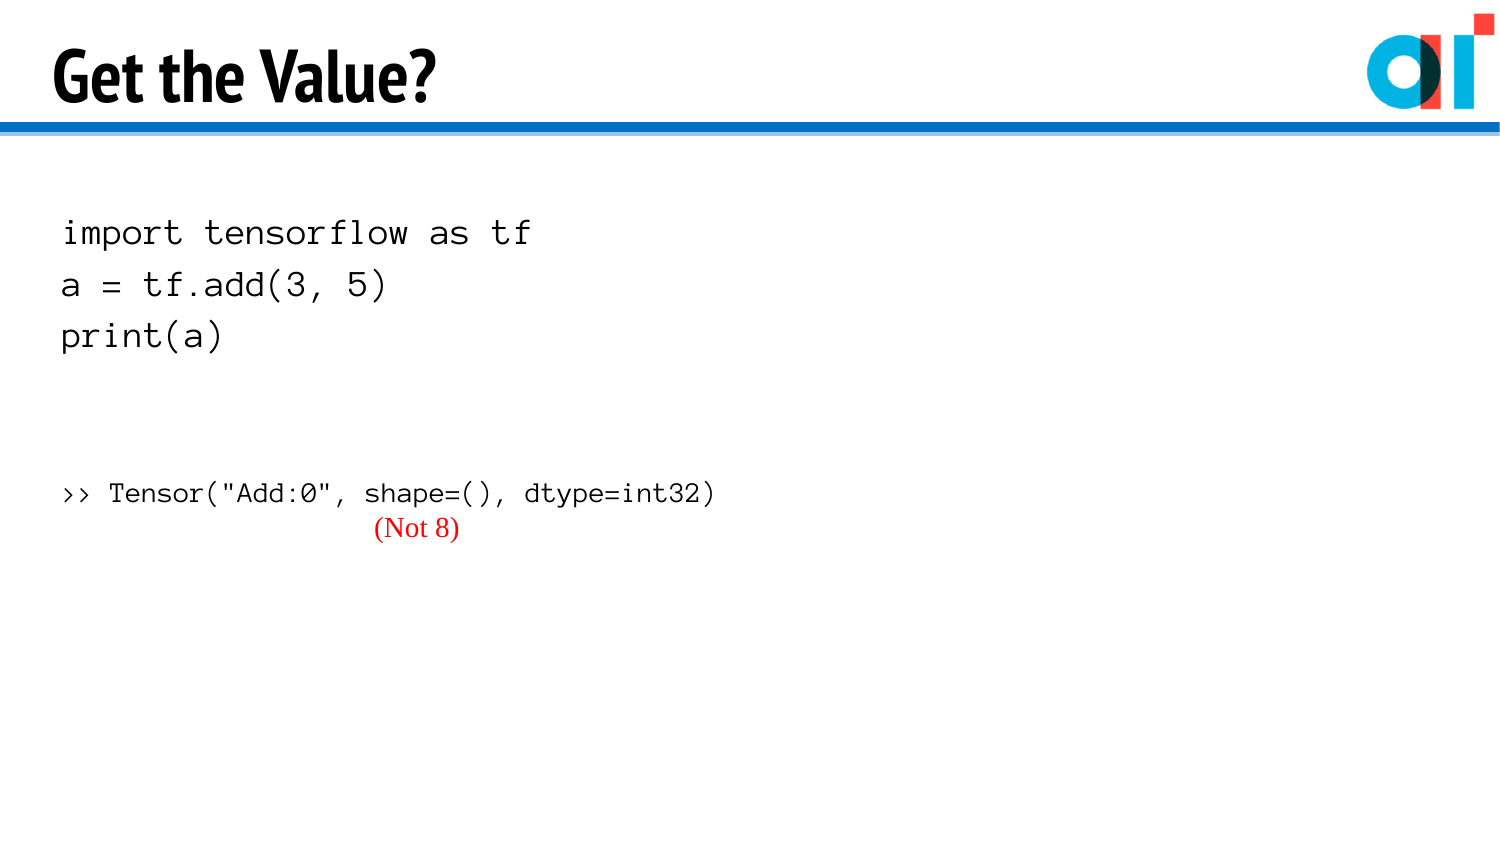

# Get the Value?
import tensorflow as tf
a = tf.add(3, 5)
print(a)

>> Tensor("Add:0", shape=(), dtype=int32)
                                           (Not 8)